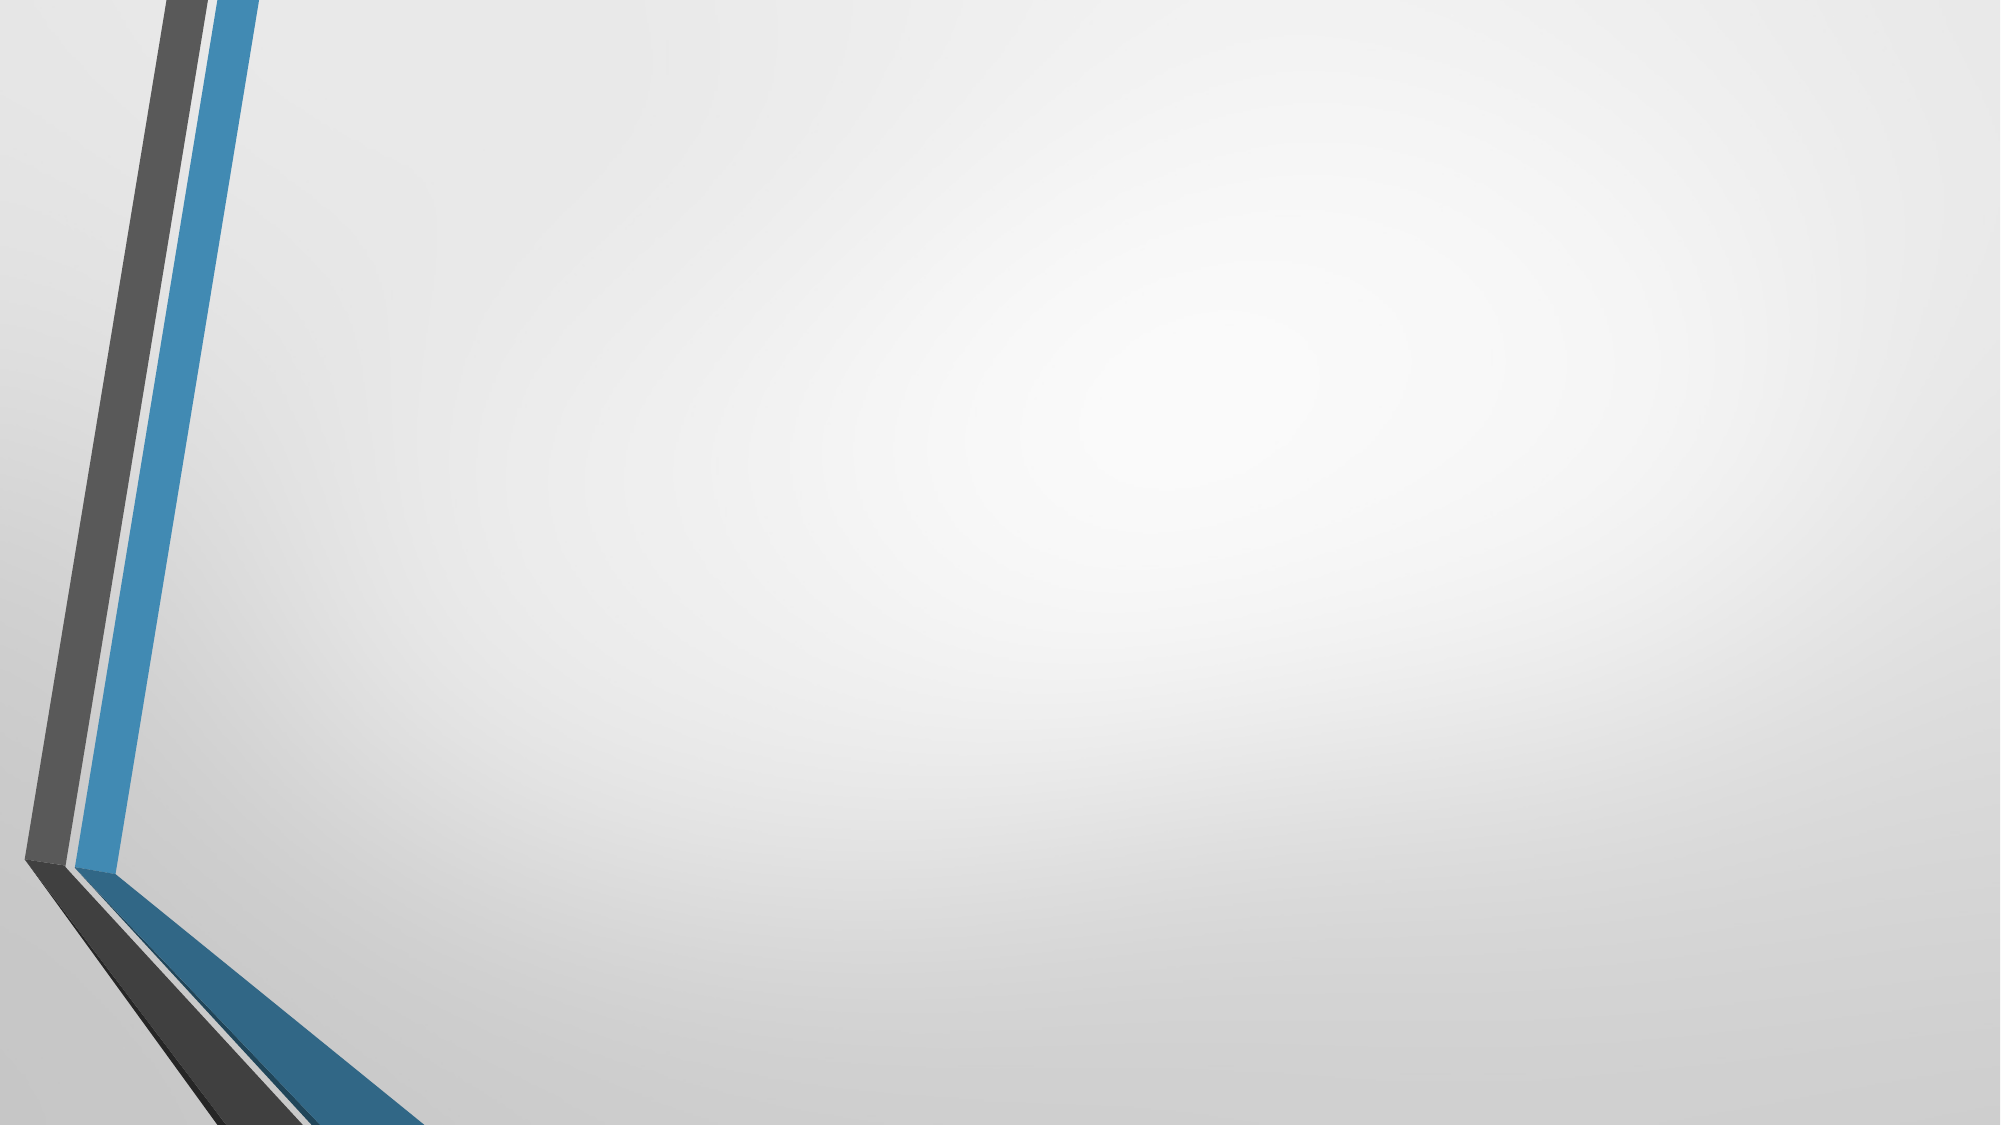

# Creation of liveSupport plugin widget i.e. TAWK-TO-CHAT-WIDGET tawk.to is a free live chat app that allows monitoring and chatting with visitors on website or from a free customizable page. The widget code is received  from the twak.to website as Craft & Creations site was added as the poperty for the use of the widget. The code was used with other php code for the functioning of the plugin and also the dashboard for CNC website from the tawk.to website .